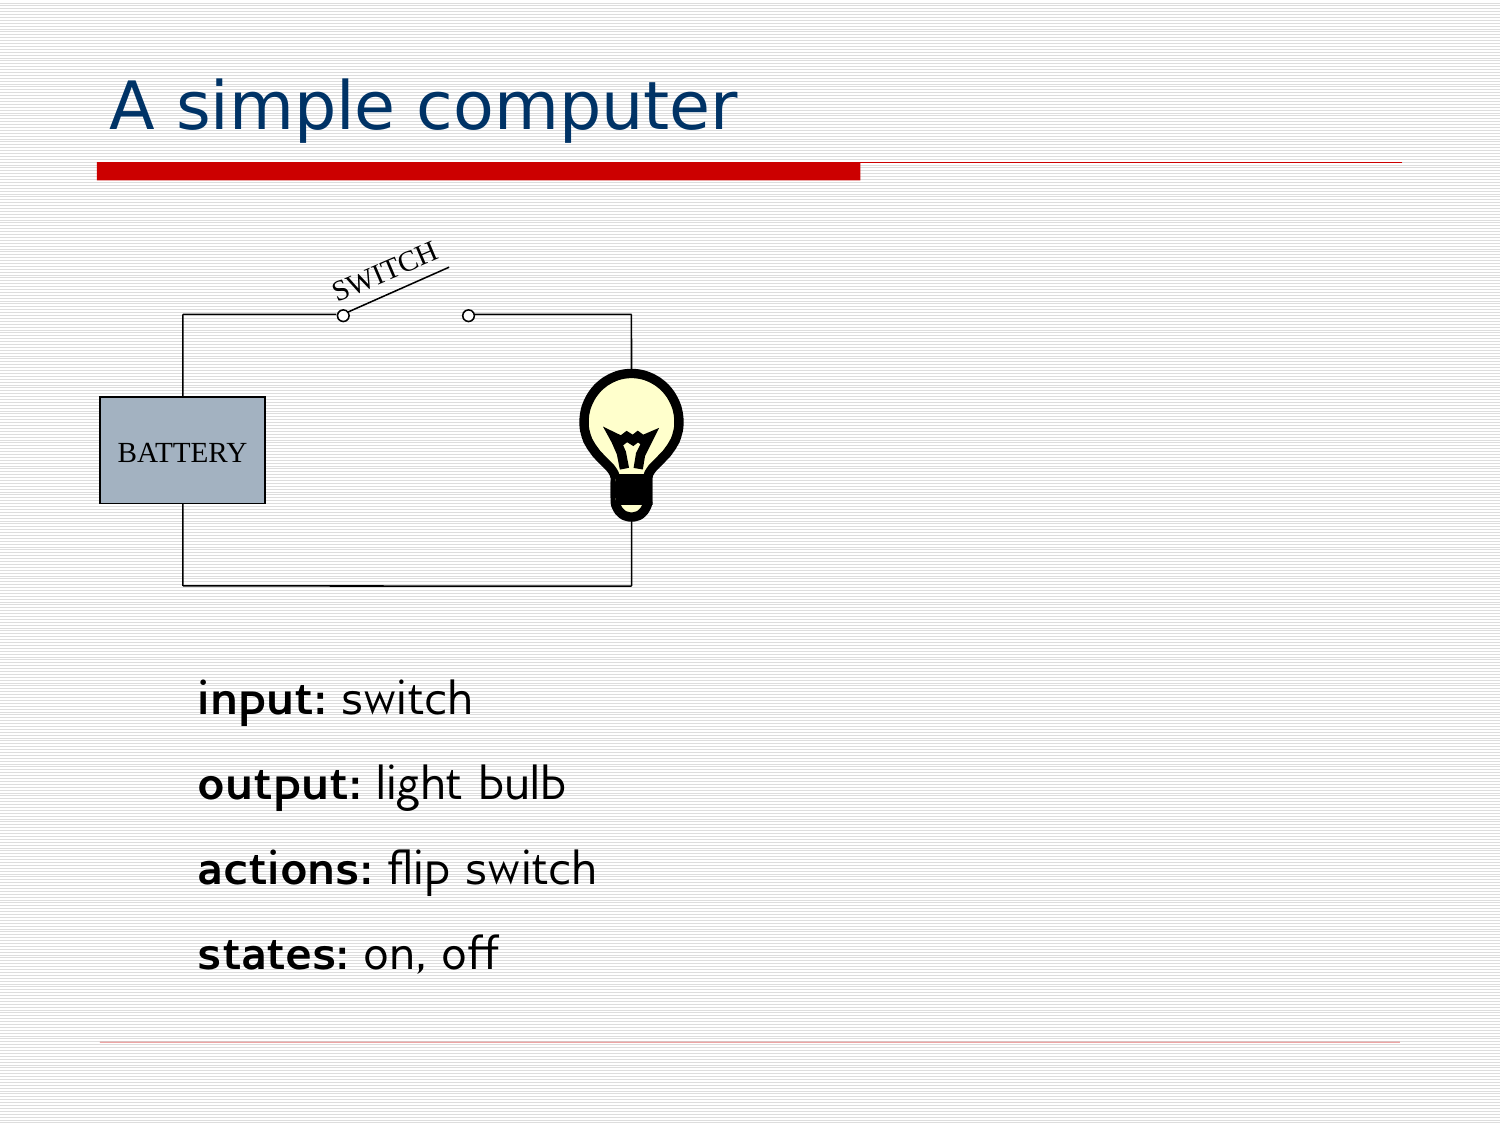

# A simple computer
SWITCH

BATTERY

input: switch
output: light bulb
actions: flip switch
states: on, off